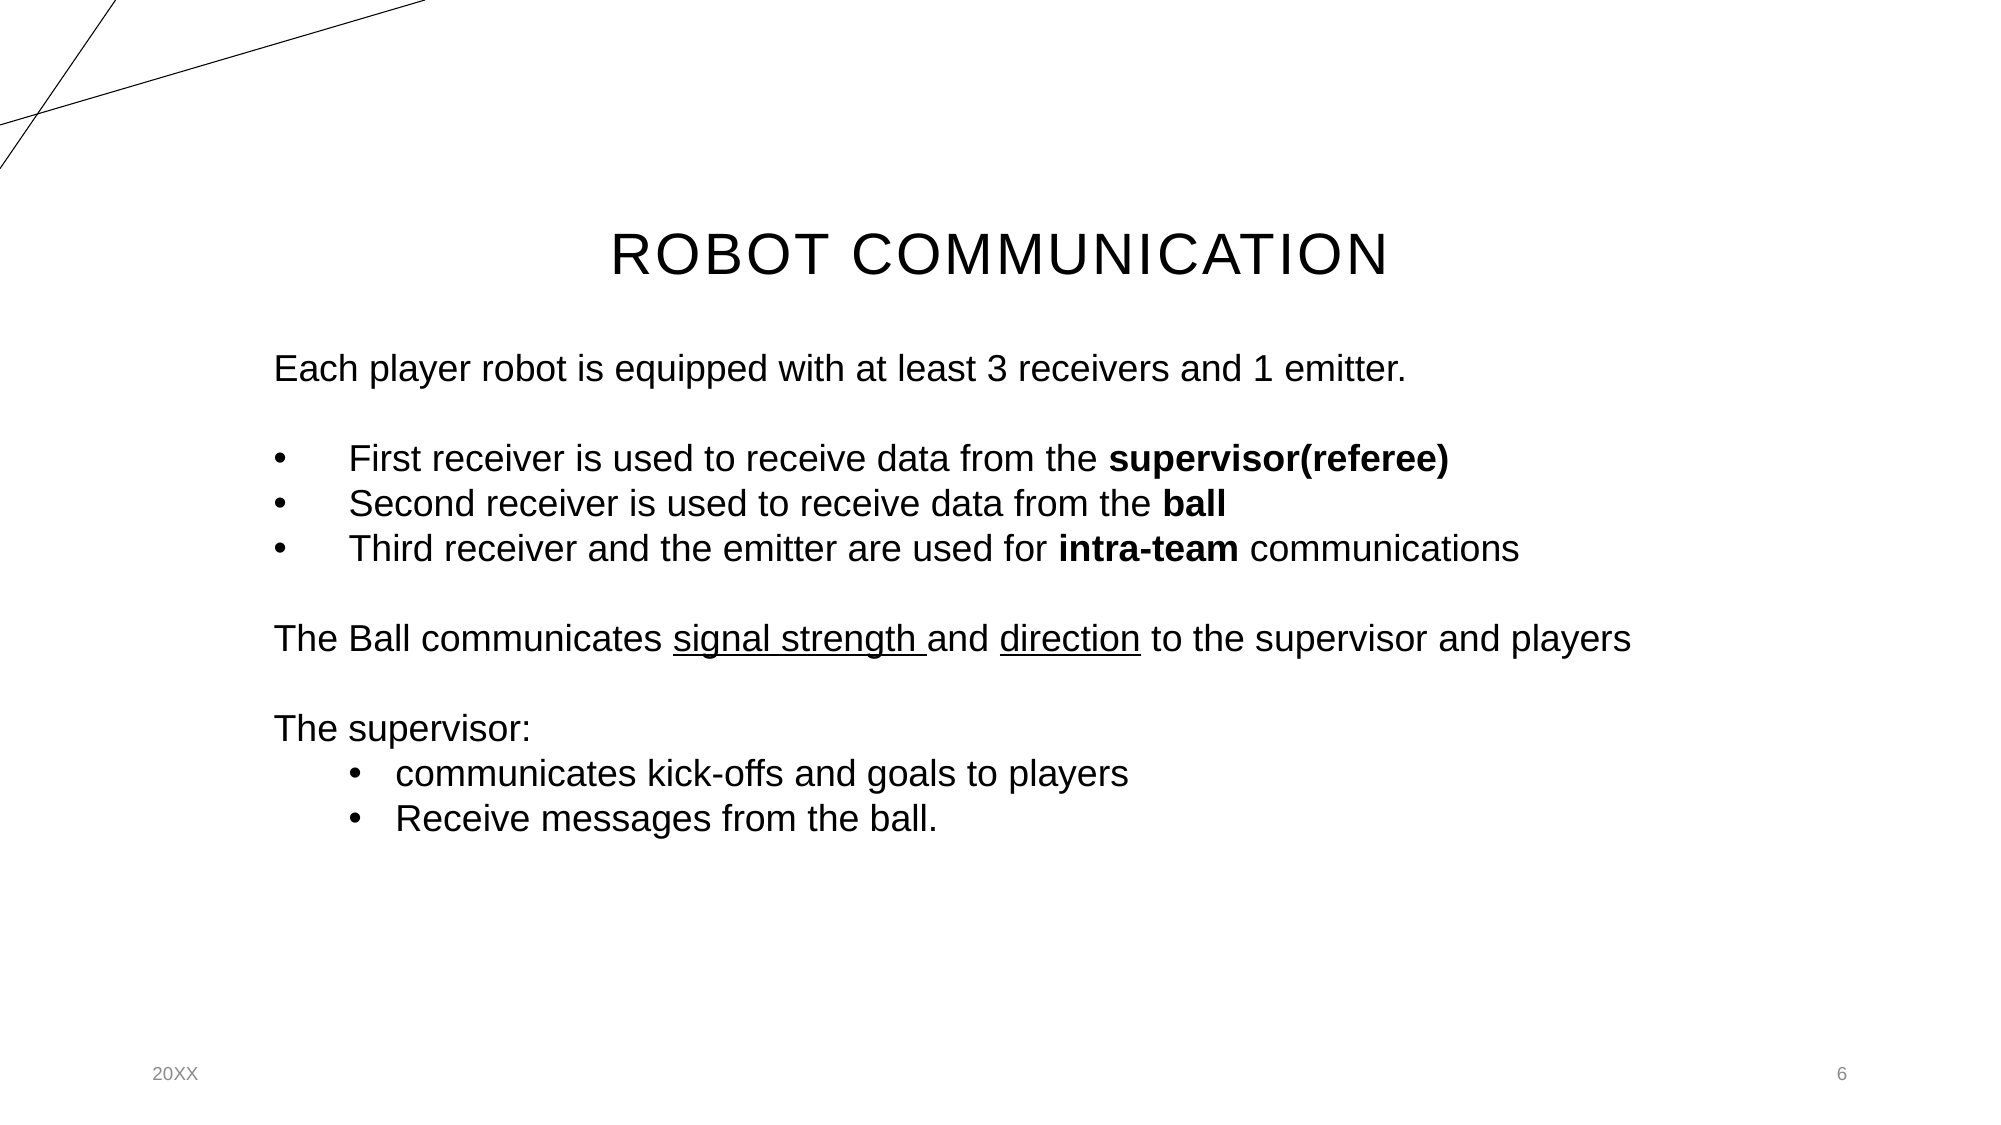

# Robot Communication
Each player robot is equipped with at least 3 receivers and 1 emitter.

First receiver is used to receive data from the supervisor(referee)
Second receiver is used to receive data from the ball
Third receiver and the emitter are used for intra-team communications

The Ball communicates signal strength and direction to the supervisor and players

The supervisor:
communicates kick-offs and goals to players
Receive messages from the ball.

20XX
6